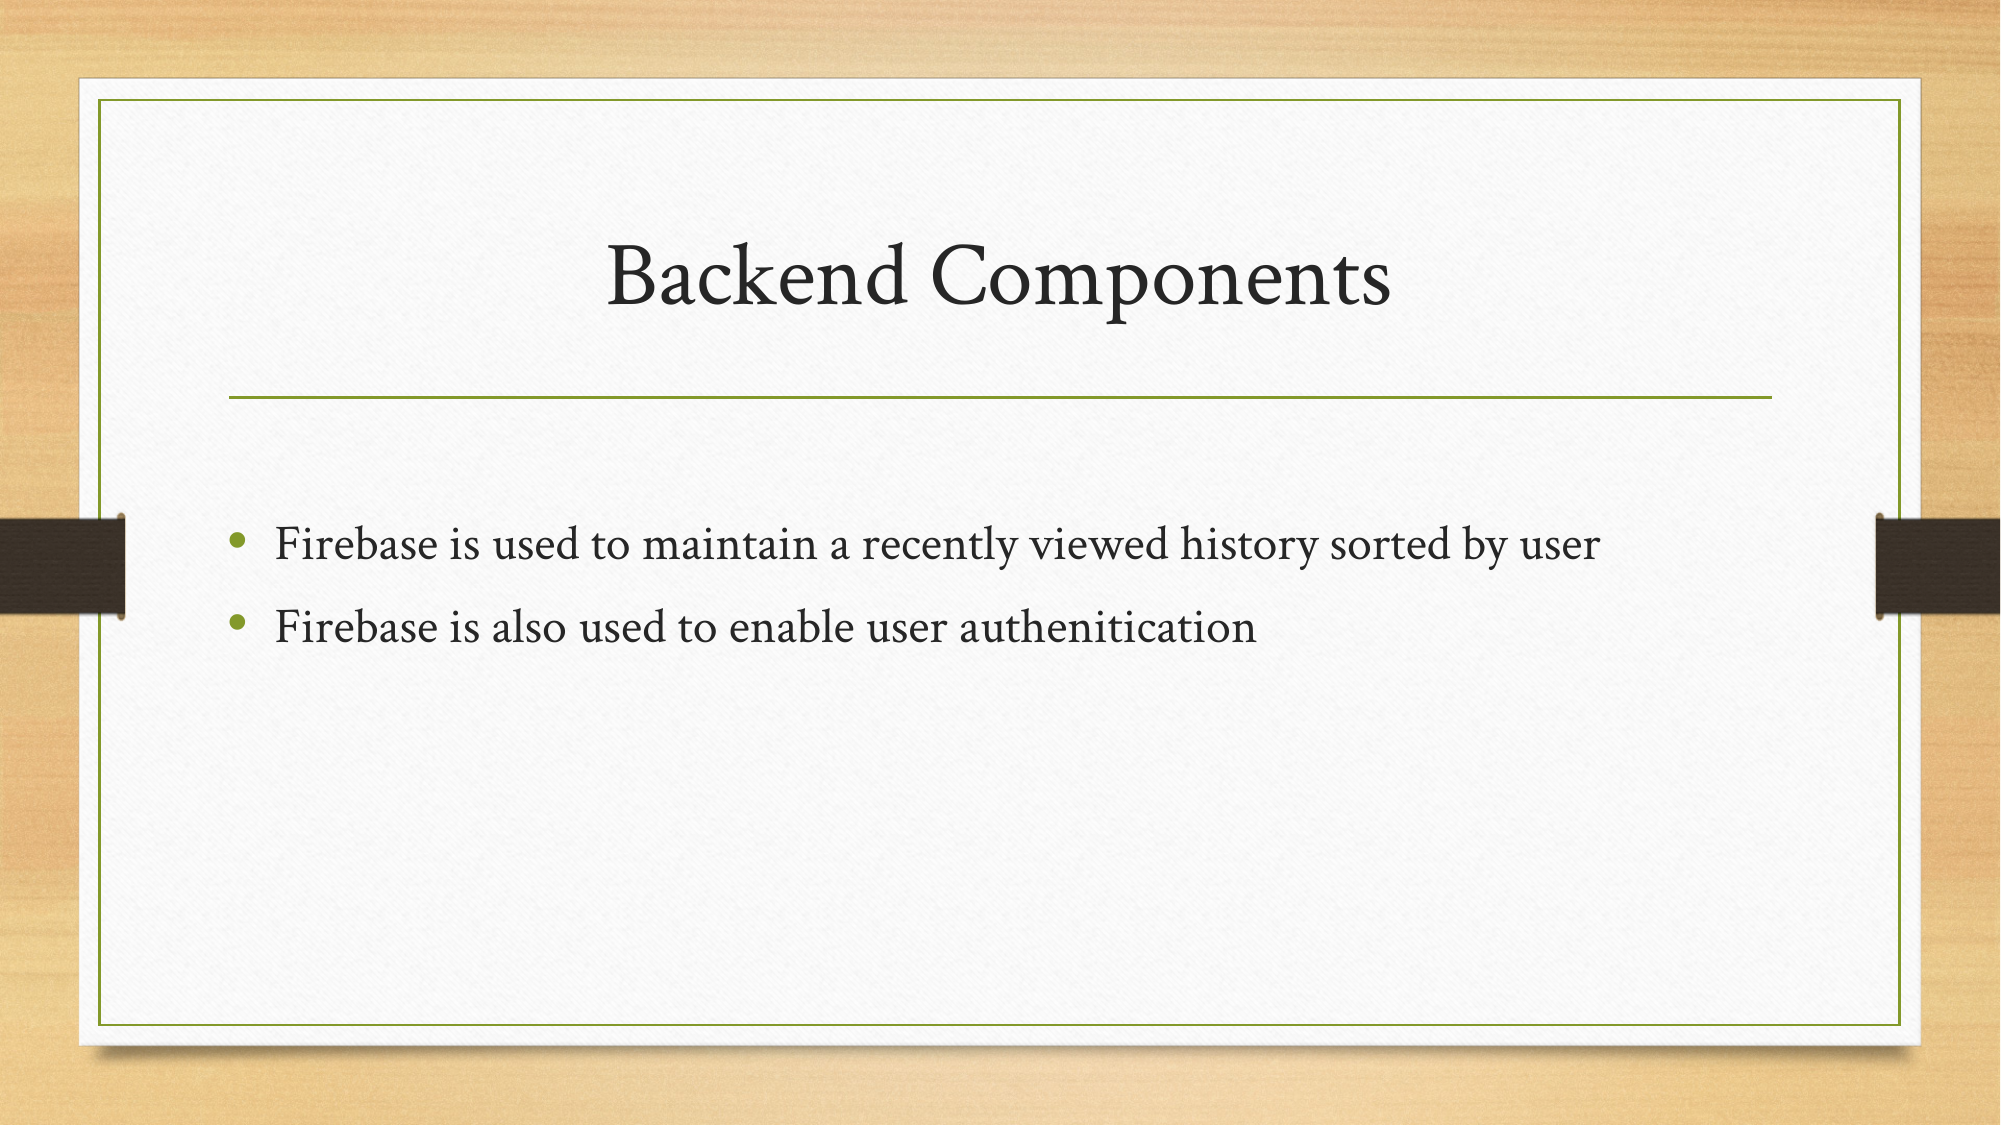

# Backend Components

Firebase is used to maintain a recently viewed history sorted by user
Firebase is also used to enable user authenitication